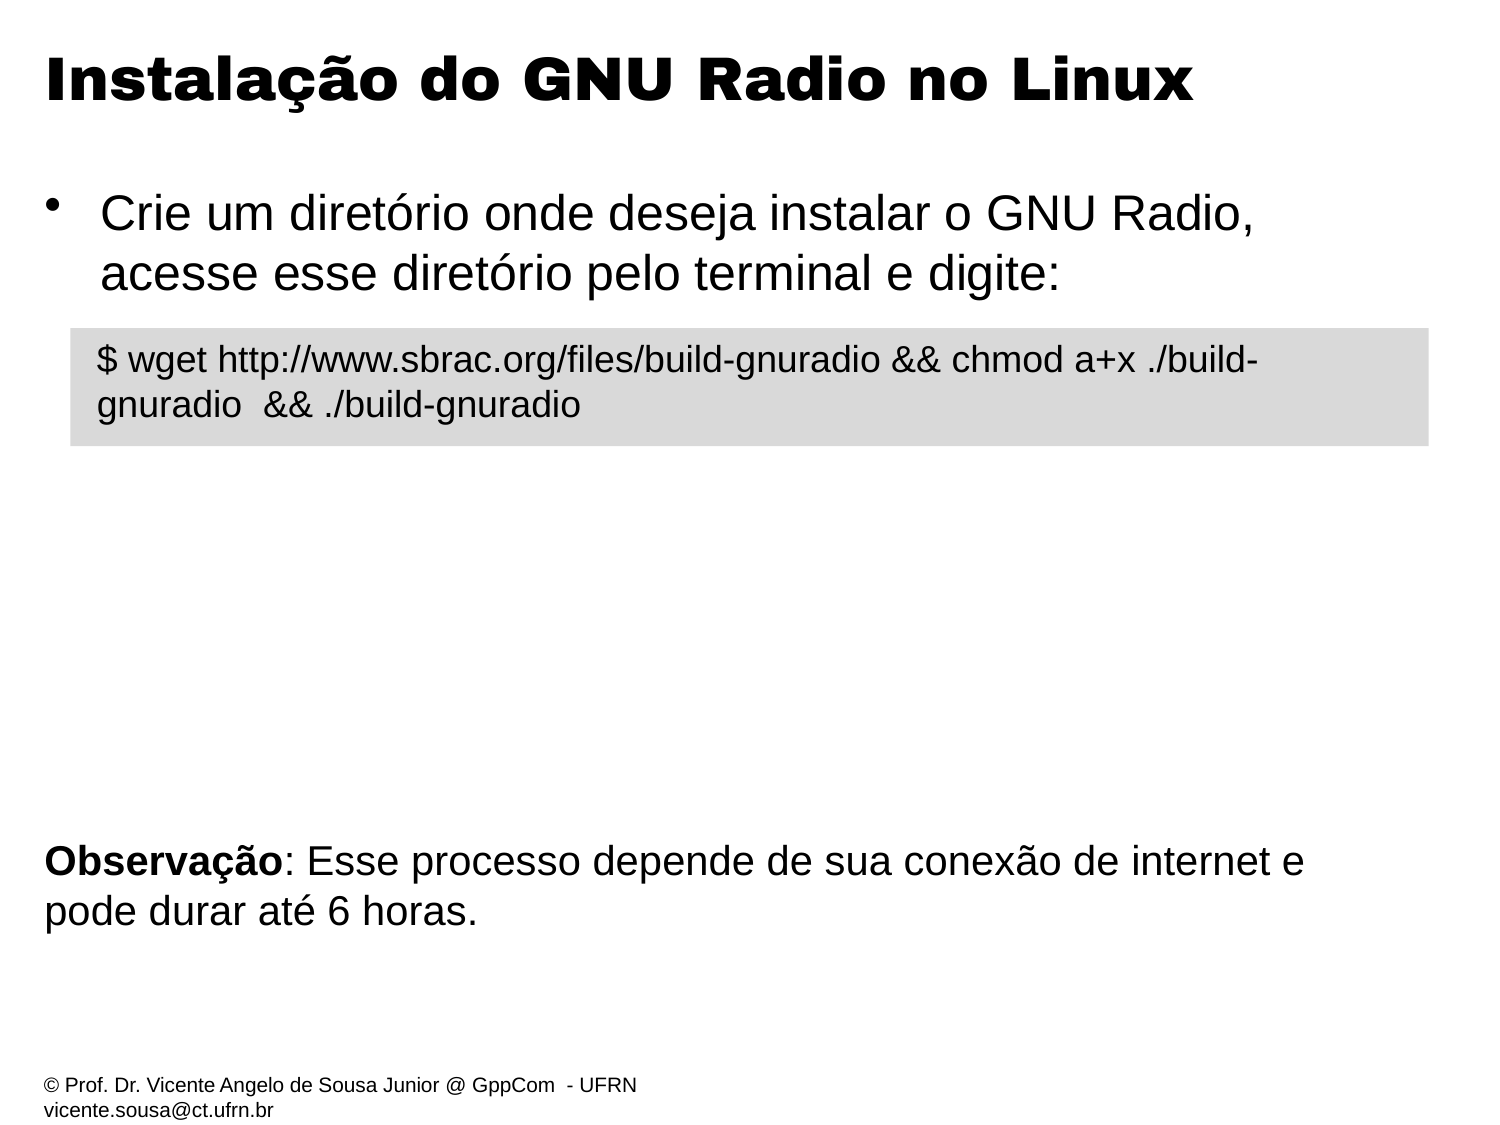

# Instalação do GNU Radio no Linux
Crie um diretório onde deseja instalar o GNU Radio, acesse esse diretório pelo terminal e digite:

Observação: Esse processo depende de sua conexão de internet e     pode durar até 6 horas.

$ wget http://www.sbrac.org/files/build-gnuradio && chmod a+x ./build-gnuradio  && ./build-gnuradio